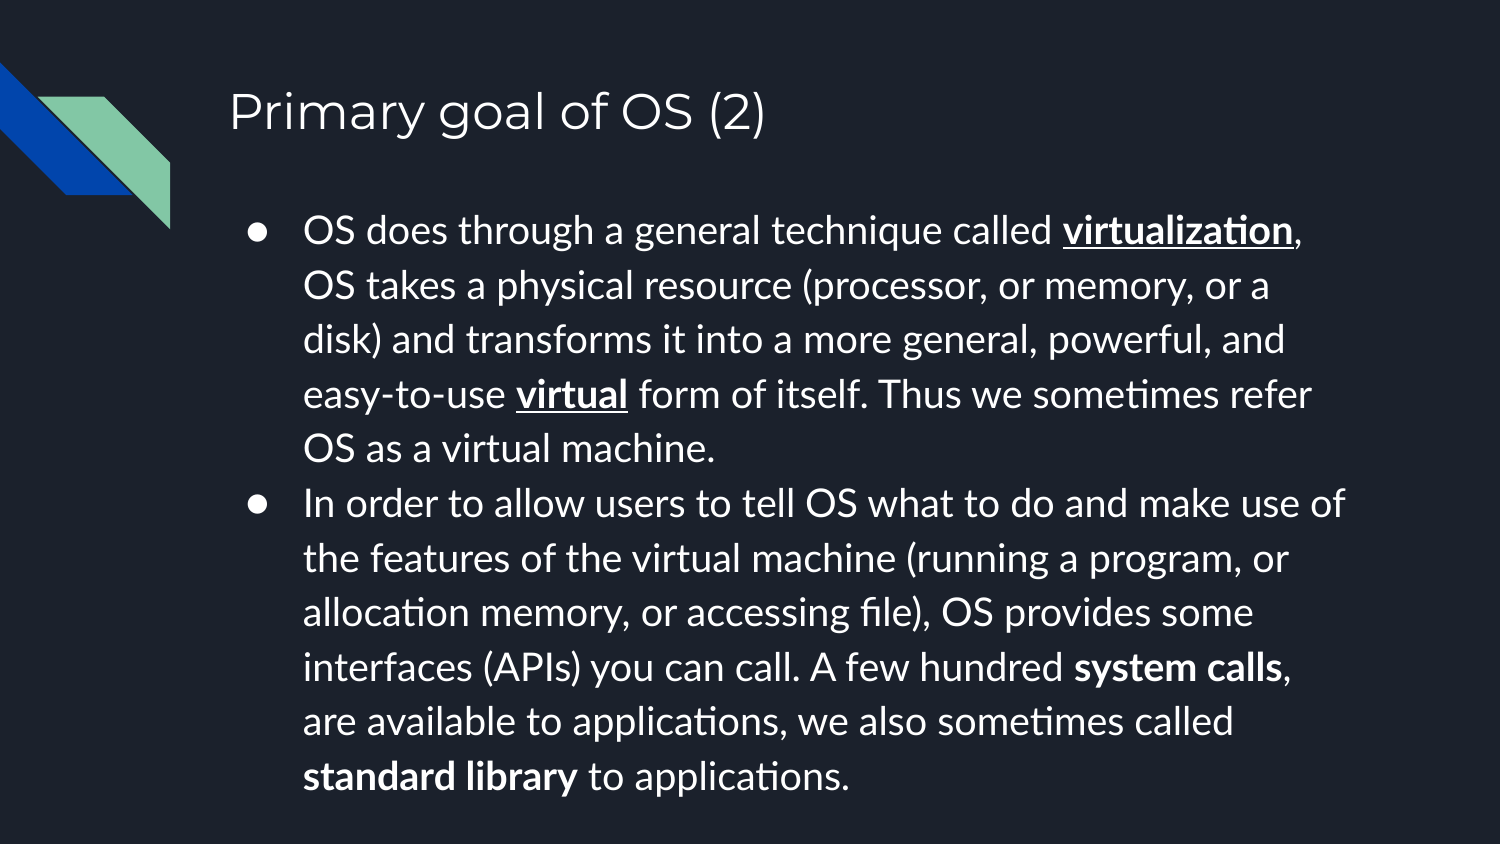

# Primary goal of OS (2)
OS does through a general technique called virtualization, OS takes a physical resource (processor, or memory, or a disk) and transforms it into a more general, powerful, and easy-to-use virtual form of itself. Thus we sometimes refer OS as a virtual machine.
In order to allow users to tell OS what to do and make use of the features of the virtual machine (running a program, or allocation memory, or accessing file), OS provides some interfaces (APIs) you can call. A few hundred system calls, are available to applications, we also sometimes called standard library to applications.